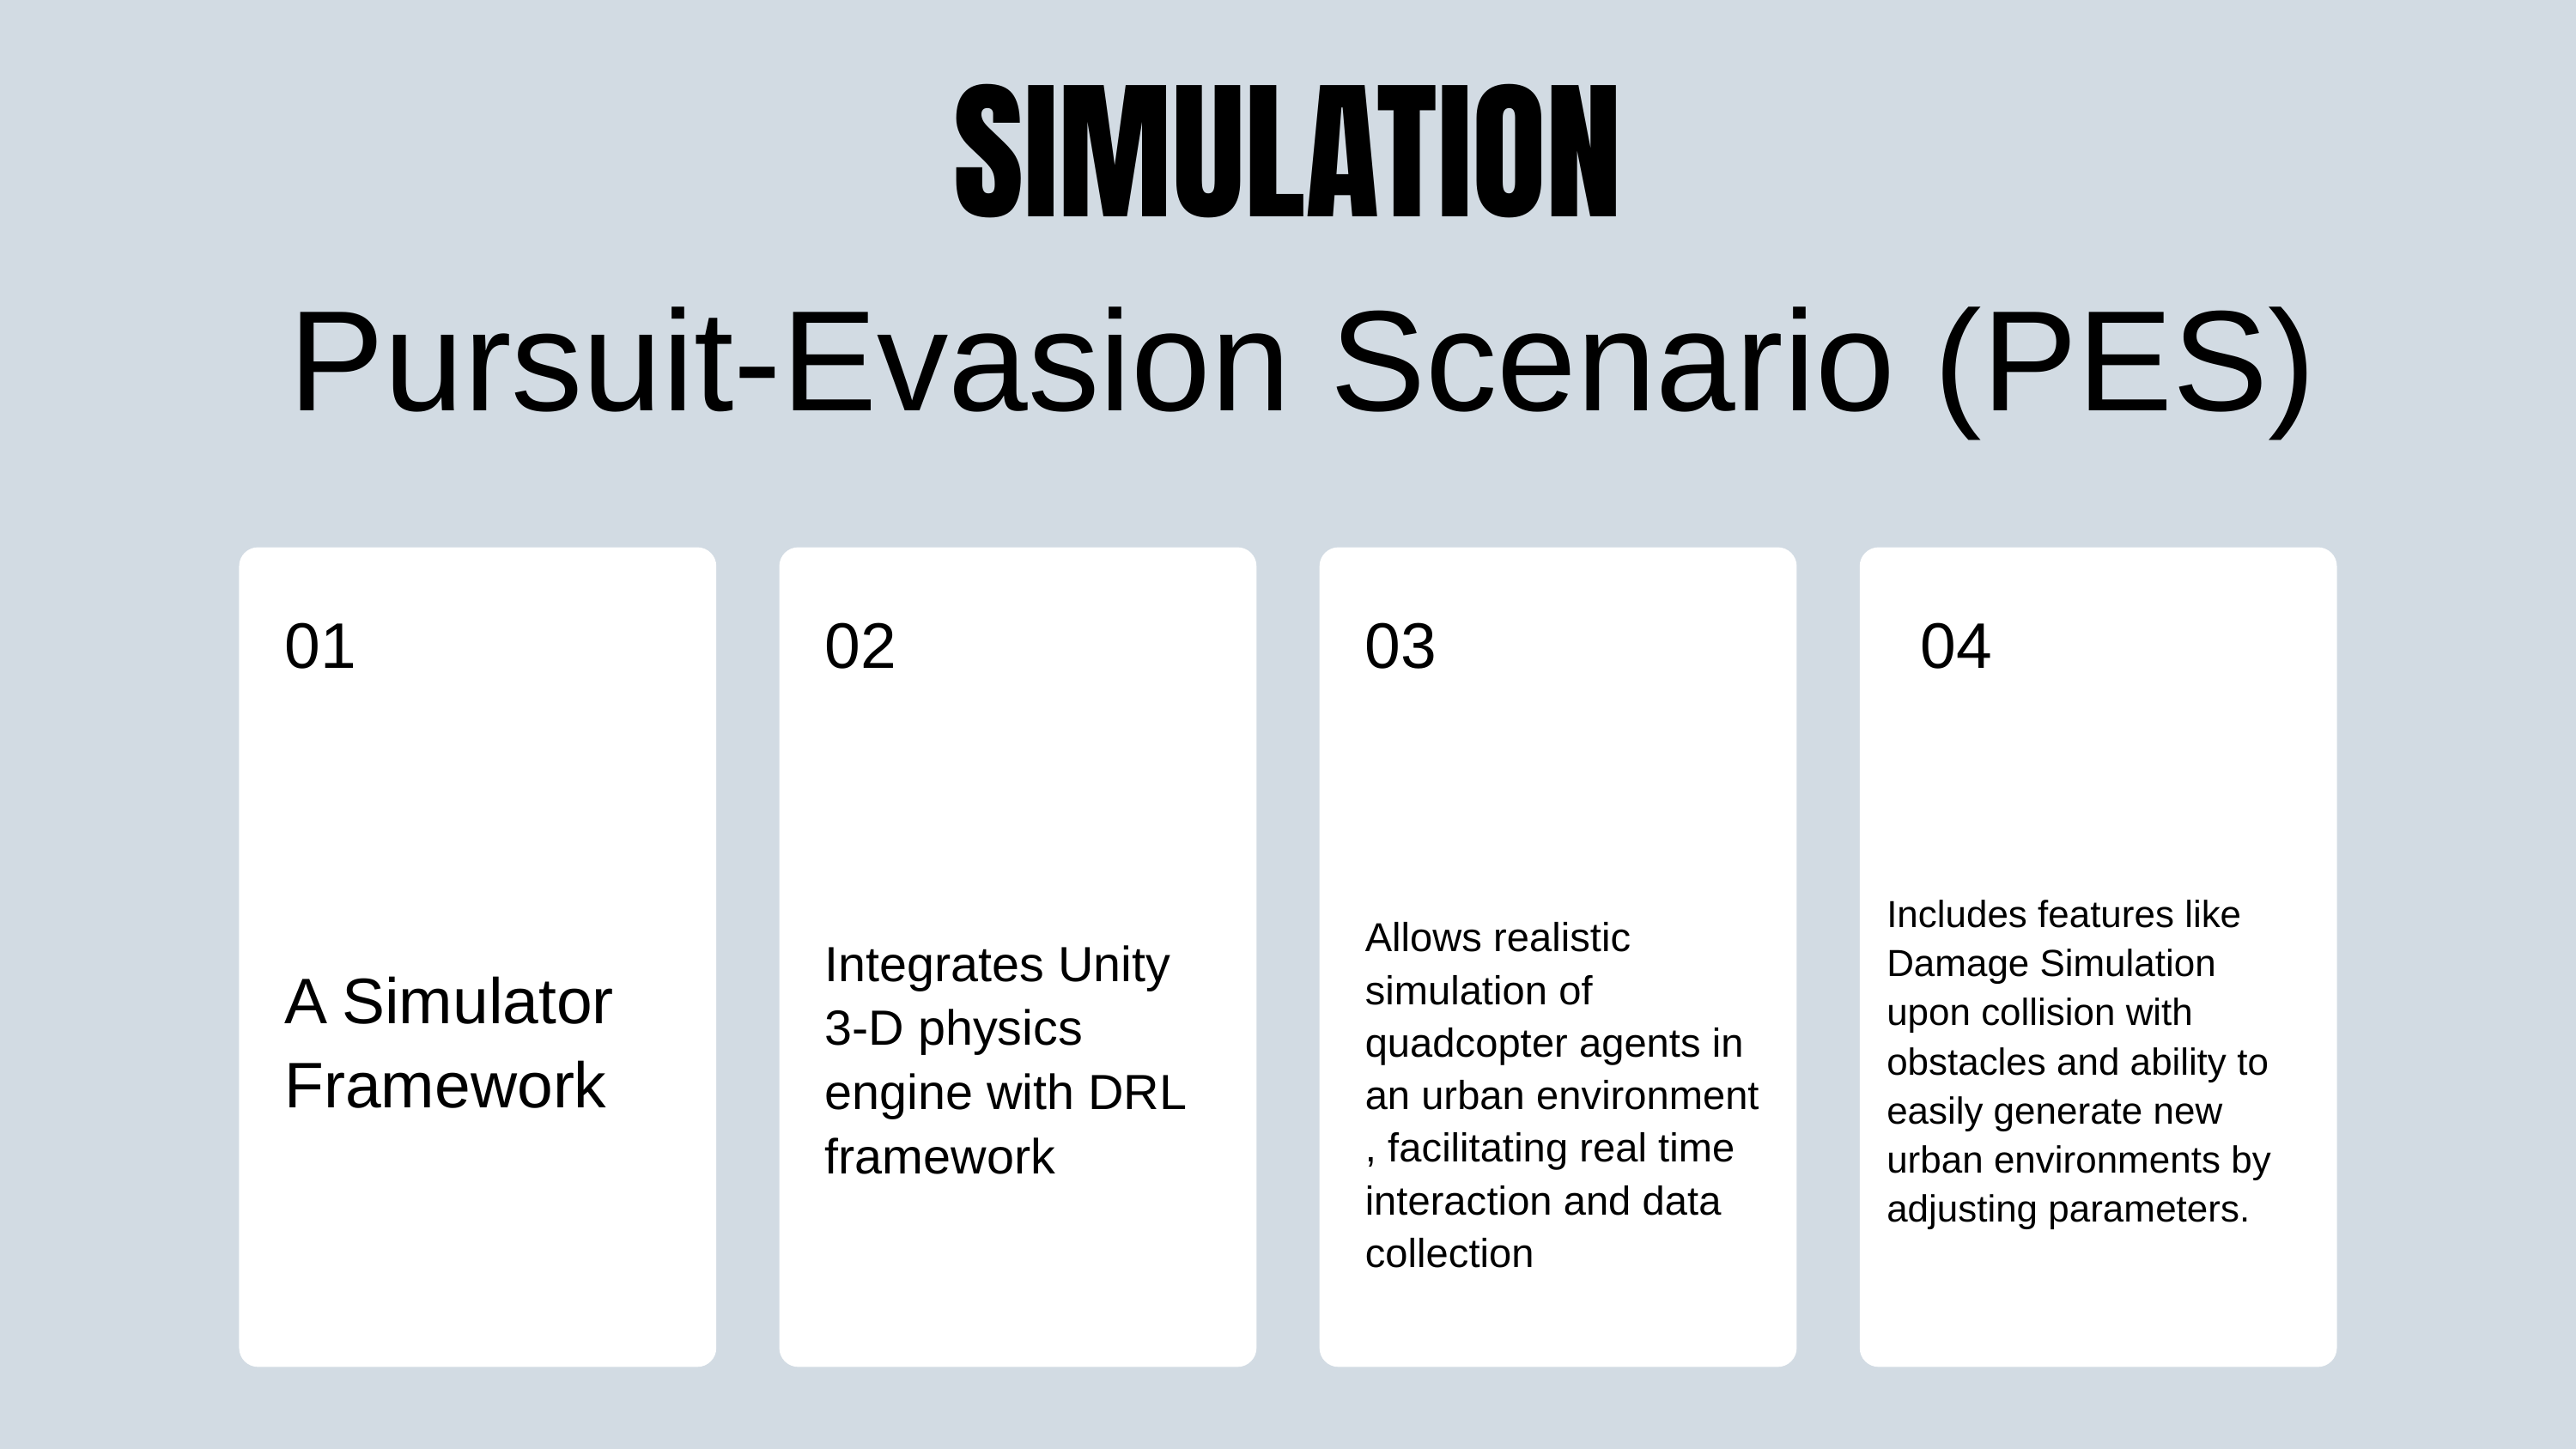

SIMULATION
Pursuit-Evasion Scenario (PES)

01
02
03
04
Includes features like Damage Simulation upon collision with obstacles and ability to easily generate new urban environments by adjusting parameters.
Allows realistic simulation of quadcopter agents in an urban environment , facilitating real time interaction and data collection
Integrates Unity 3-D physics engine with DRL framework
A Simulator Framework